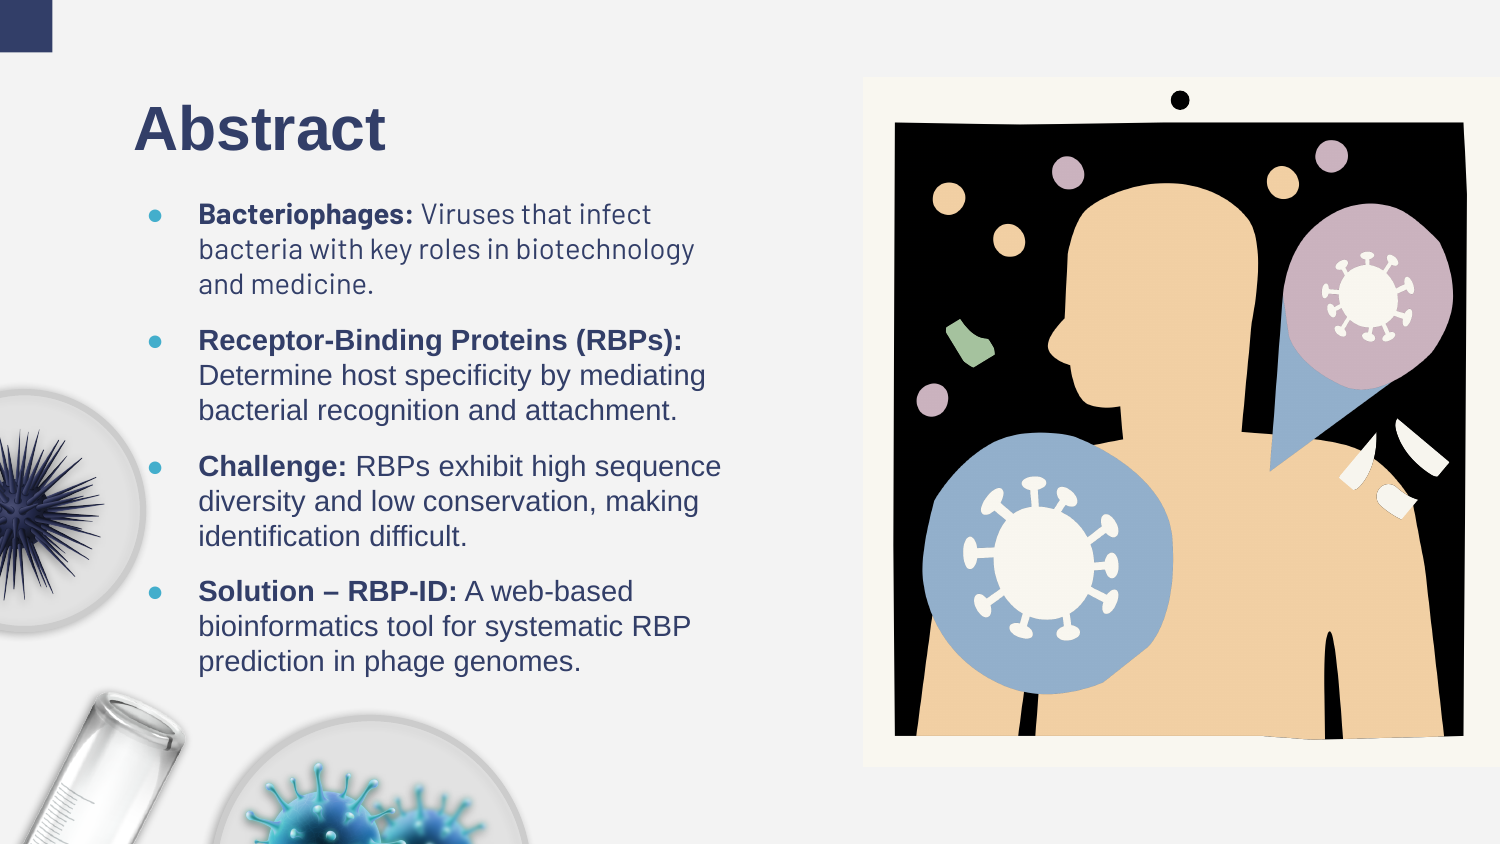

# Abstract

Bacteriophages: Viruses that infect bacteria with key roles in biotechnology and medicine.
Receptor-Binding Proteins (RBPs): Determine host specificity by mediating bacterial recognition and attachment.
Challenge: RBPs exhibit high sequence diversity and low conservation, making identification difficult.
Solution – RBP-ID: A web-based bioinformatics tool for systematic RBP prediction in phage genomes.